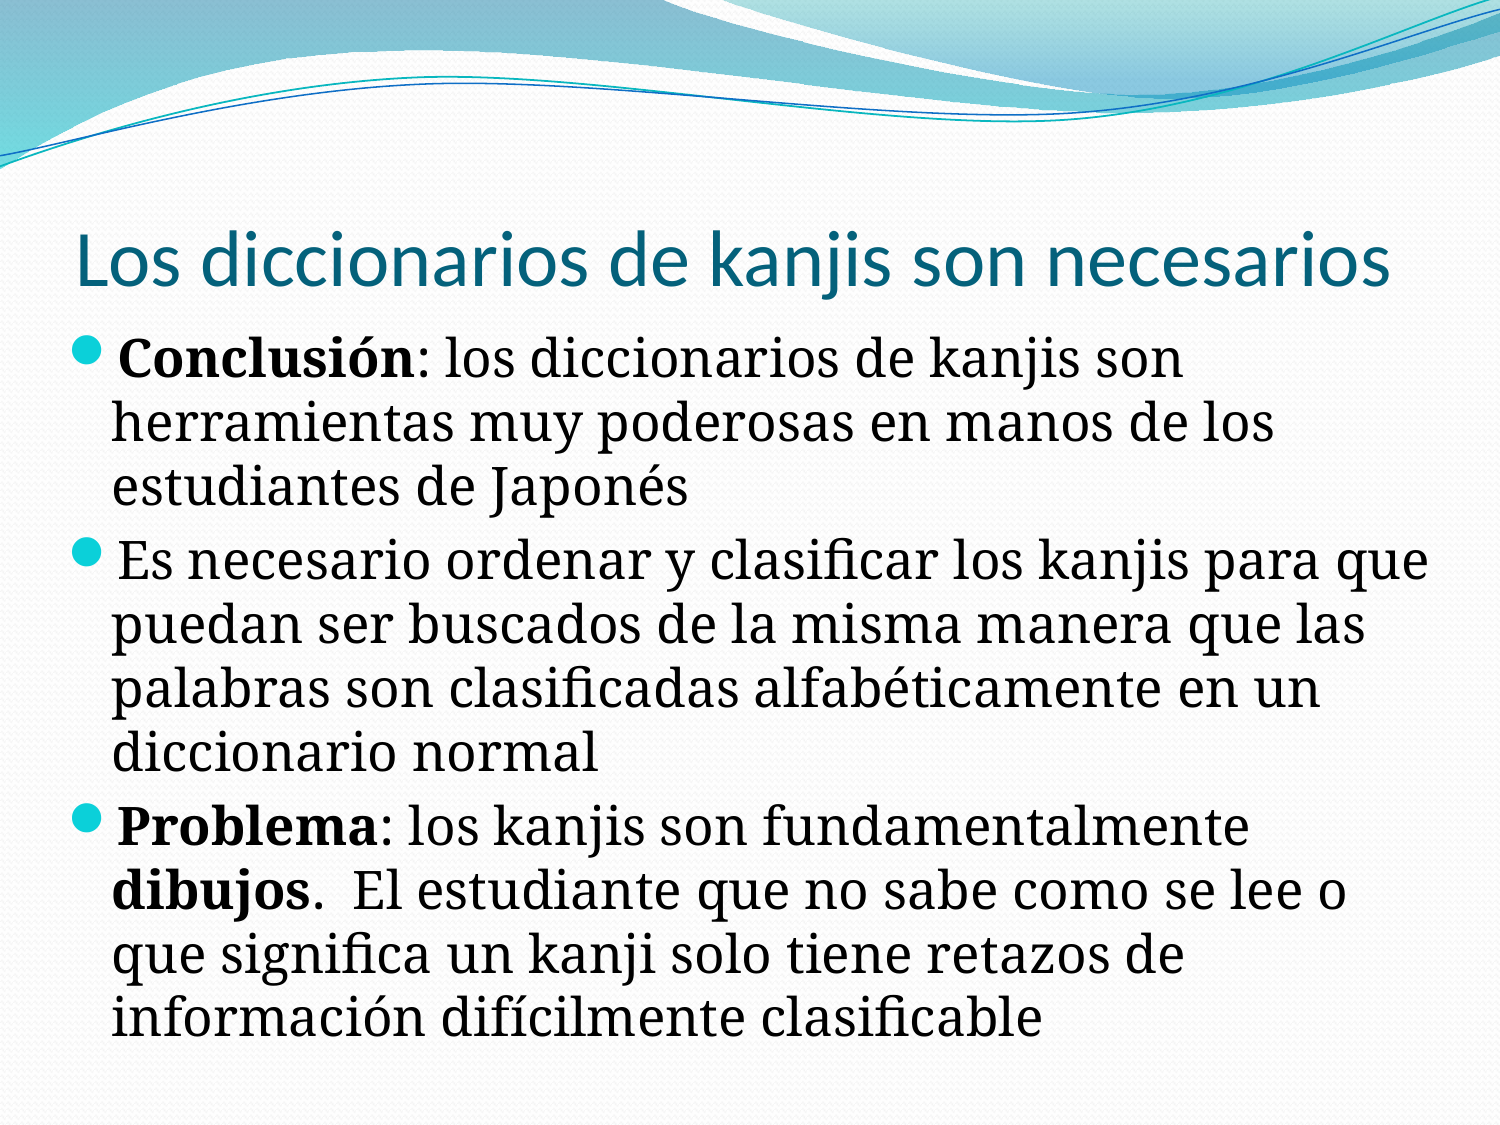

# Los diccionarios de kanjis son necesarios
Conclusión: los diccionarios de kanjis son herramientas muy poderosas en manos de los estudiantes de Japonés
Es necesario ordenar y clasificar los kanjis para que puedan ser buscados de la misma manera que las palabras son clasificadas alfabéticamente en un diccionario normal
Problema: los kanjis son fundamentalmente dibujos.  El estudiante que no sabe como se lee o que significa un kanji solo tiene retazos de información difícilmente clasificable